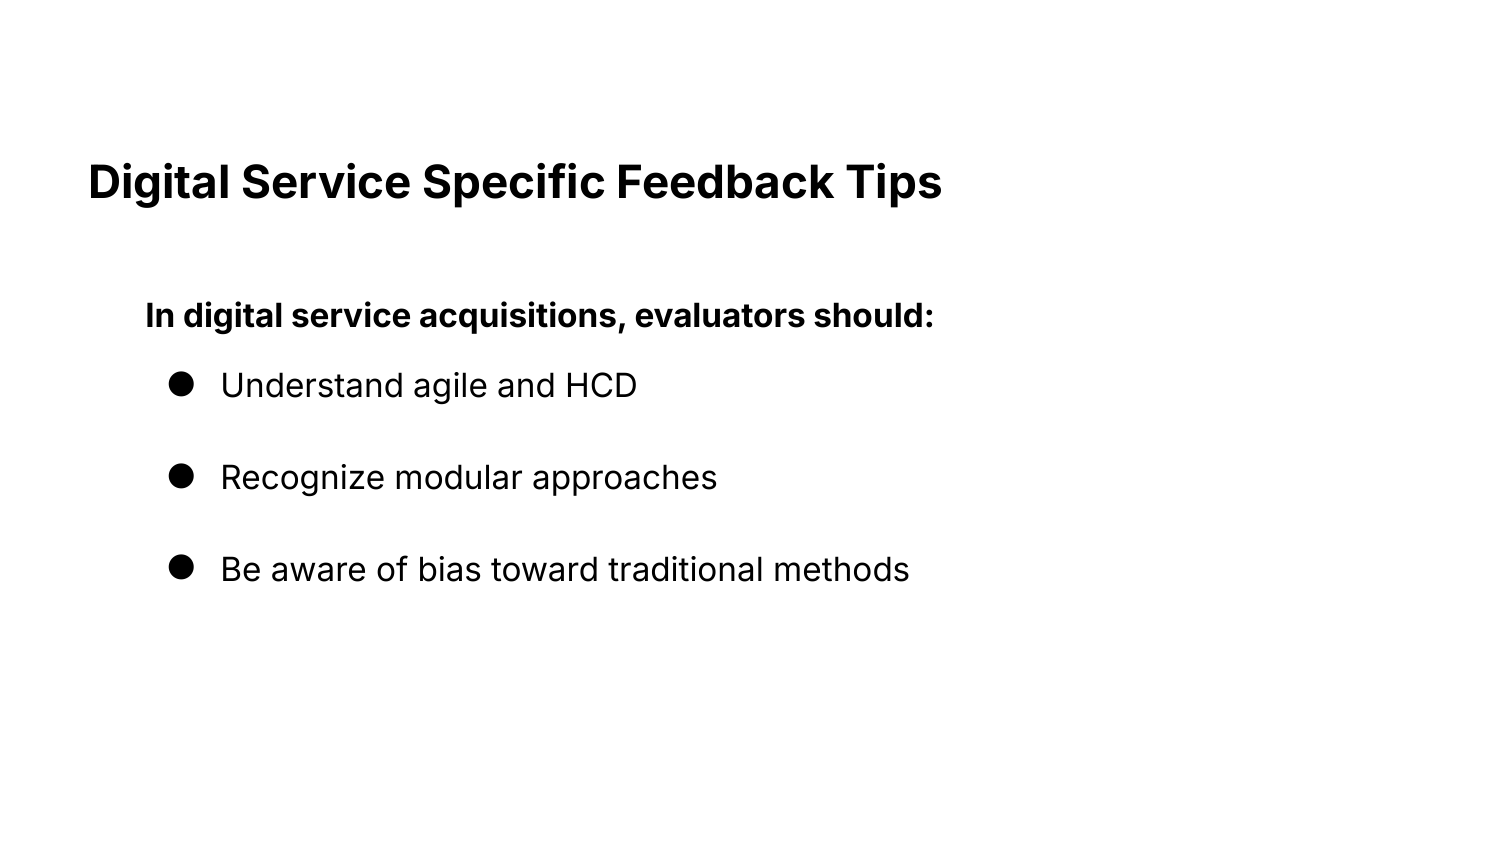

Digital Service Specific Feedback Tips
In digital service acquisitions, evaluators should:
Understand agile and HCD
Recognize modular approaches
Be aware of bias toward traditional methods